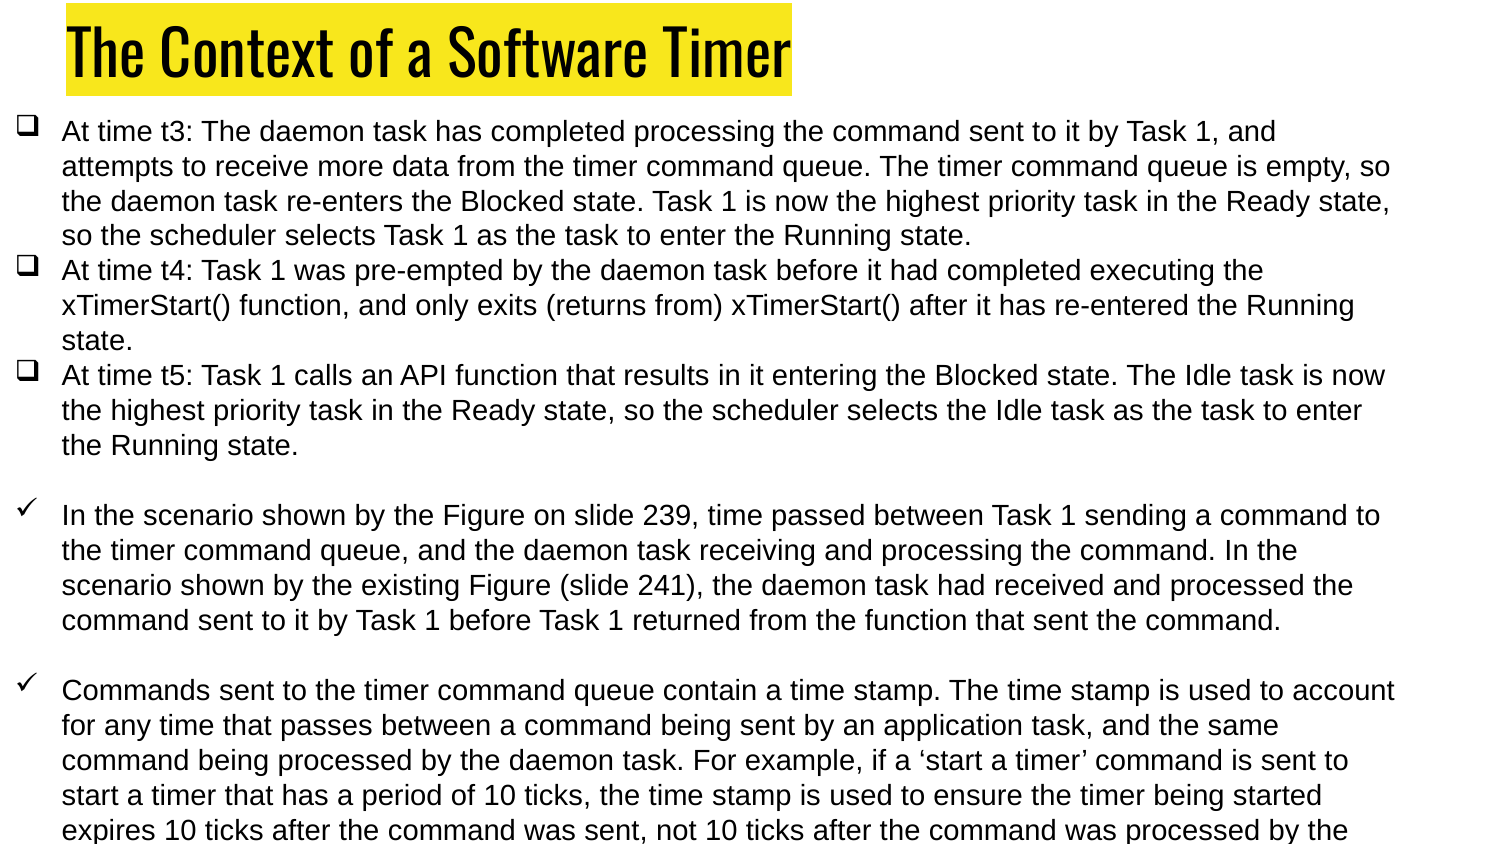

The Context of a Software Timer
At time t3: The daemon task has completed processing the command sent to it by Task 1, and attempts to receive more data from the timer command queue. The timer command queue is empty, so the daemon task re-enters the Blocked state. Task 1 is now the highest priority task in the Ready state, so the scheduler selects Task 1 as the task to enter the Running state.
At time t4: Task 1 was pre-empted by the daemon task before it had completed executing the xTimerStart() function, and only exits (returns from) xTimerStart() after it has re-entered the Running state.
At time t5: Task 1 calls an API function that results in it entering the Blocked state. The Idle task is now the highest priority task in the Ready state, so the scheduler selects the Idle task as the task to enter the Running state.

In the scenario shown by the Figure on slide 239, time passed between Task 1 sending a command to the timer command queue, and the daemon task receiving and processing the command. In the scenario shown by the existing Figure (slide 241), the daemon task had received and processed the command sent to it by Task 1 before Task 1 returned from the function that sent the command.

Commands sent to the timer command queue contain a time stamp. The time stamp is used to account for any time that passes between a command being sent by an application task, and the same command being processed by the daemon task. For example, if a ‘start a timer’ command is sent to start a timer that has a period of 10 ticks, the time stamp is used to ensure the timer being started expires 10 ticks after the command was sent, not 10 ticks after the command was processed by the daemon task.